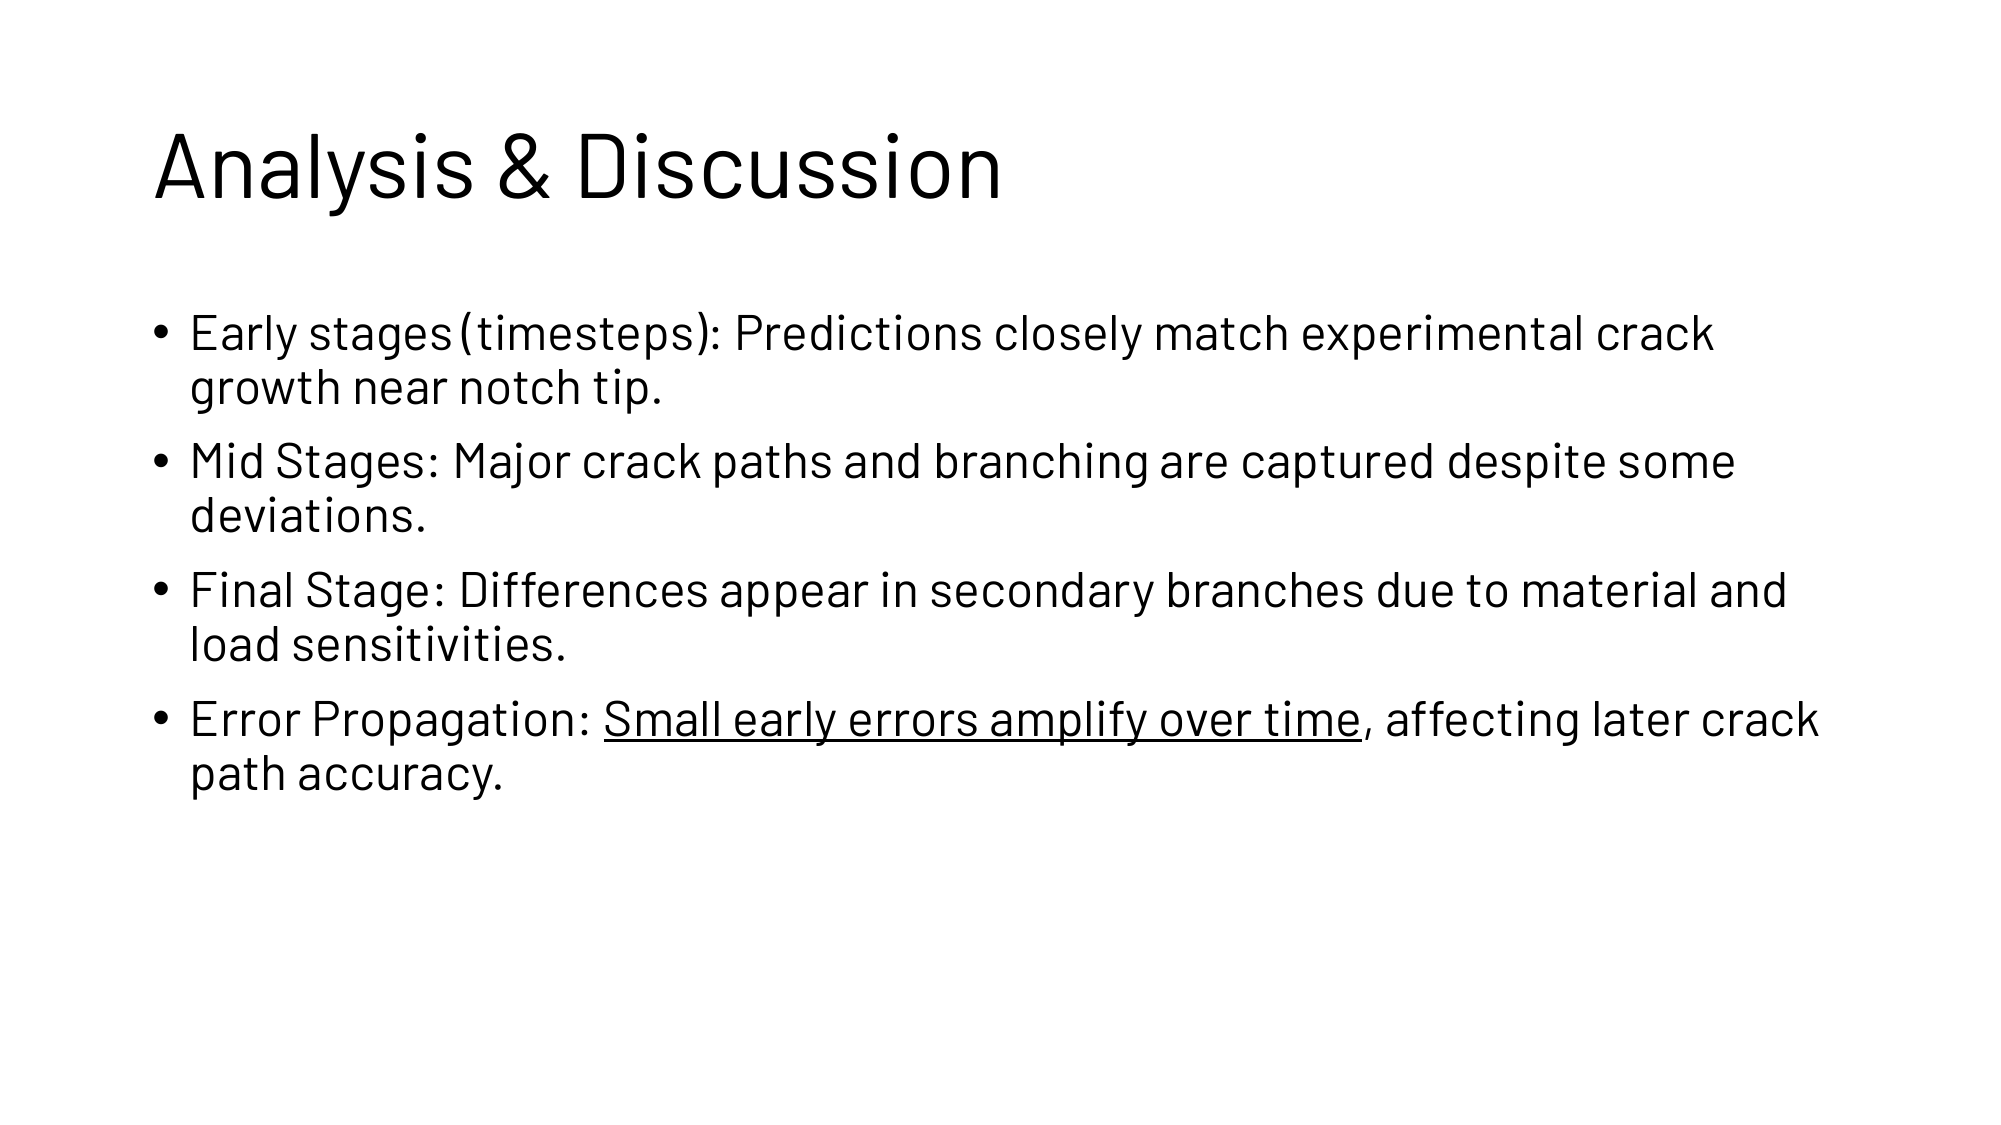

# Analysis & Discussion
Early stages (timesteps): Predictions closely match experimental crack growth near notch tip.
Mid Stages: Major crack paths and branching are captured despite some deviations.
Final Stage: Differences appear in secondary branches due to material and load sensitivities.
Error Propagation: Small early errors amplify over time, affecting later crack path accuracy.